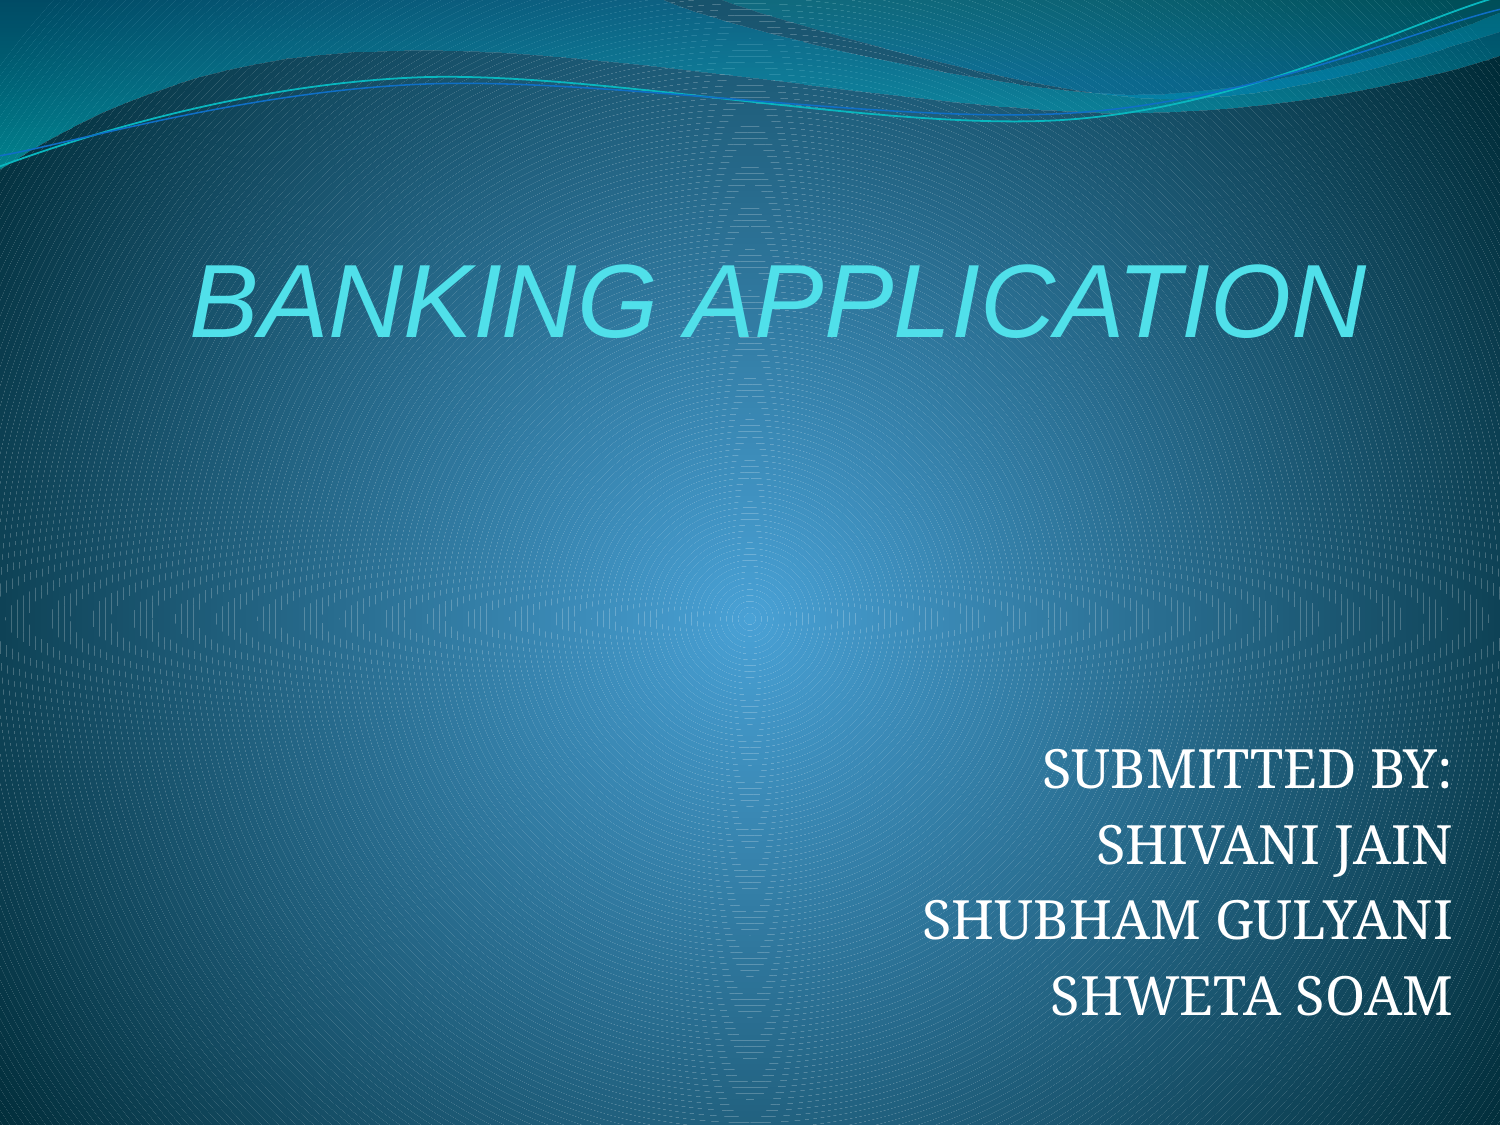

# BANKING APPLICATION
SUBMITTED BY:
SHIVANI JAIN
SHUBHAM GULYANI
SHWETA SOAM